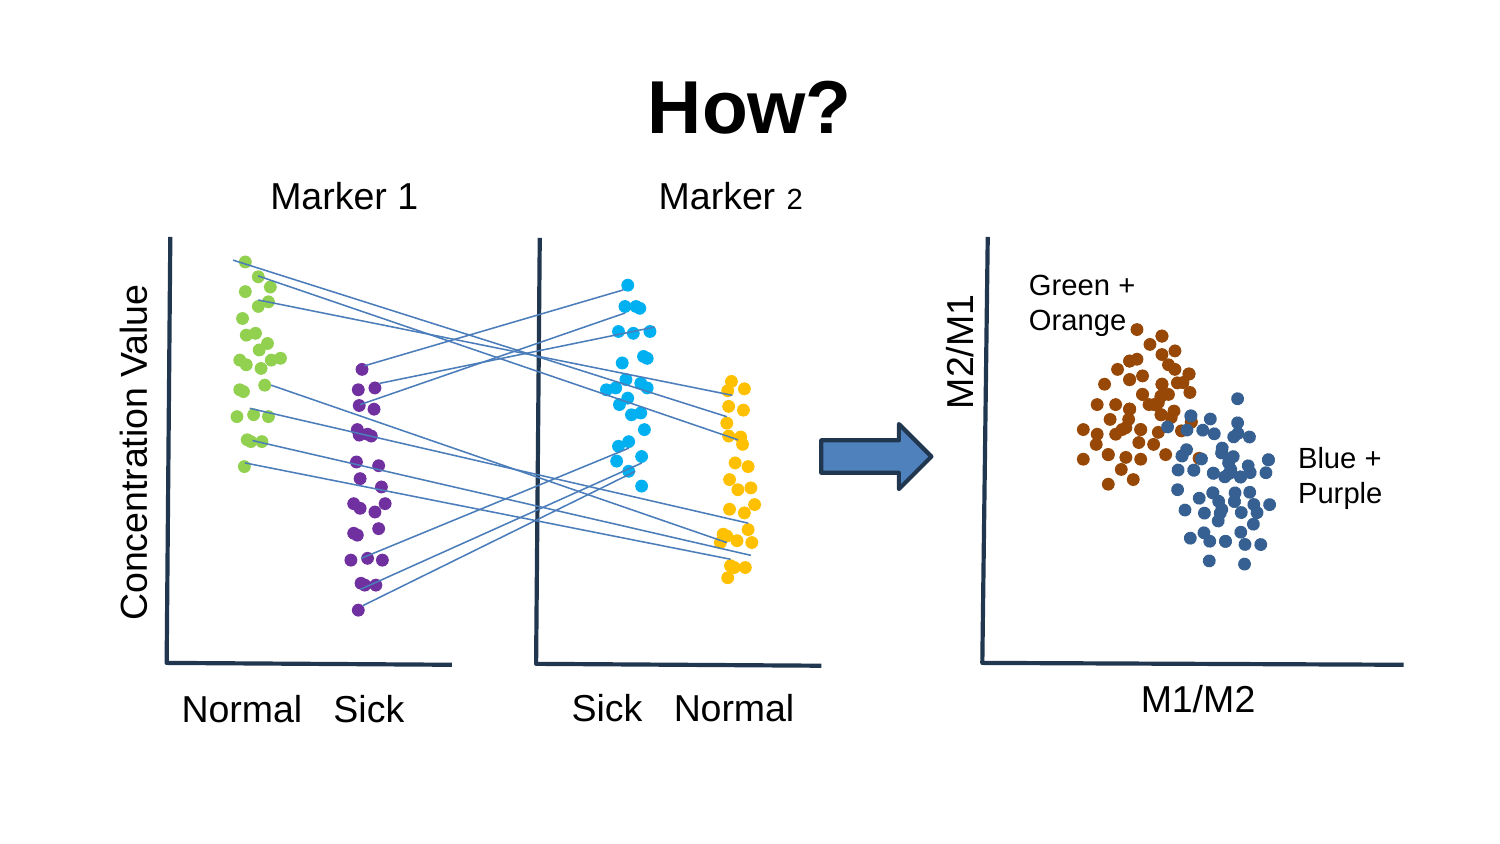

# How?
Marker 1                       Marker 2

Green +
Orange

M2/M1

Concentration Value

Blue +
Purple

M1/M2
Sick   Normal
Normal   Sick